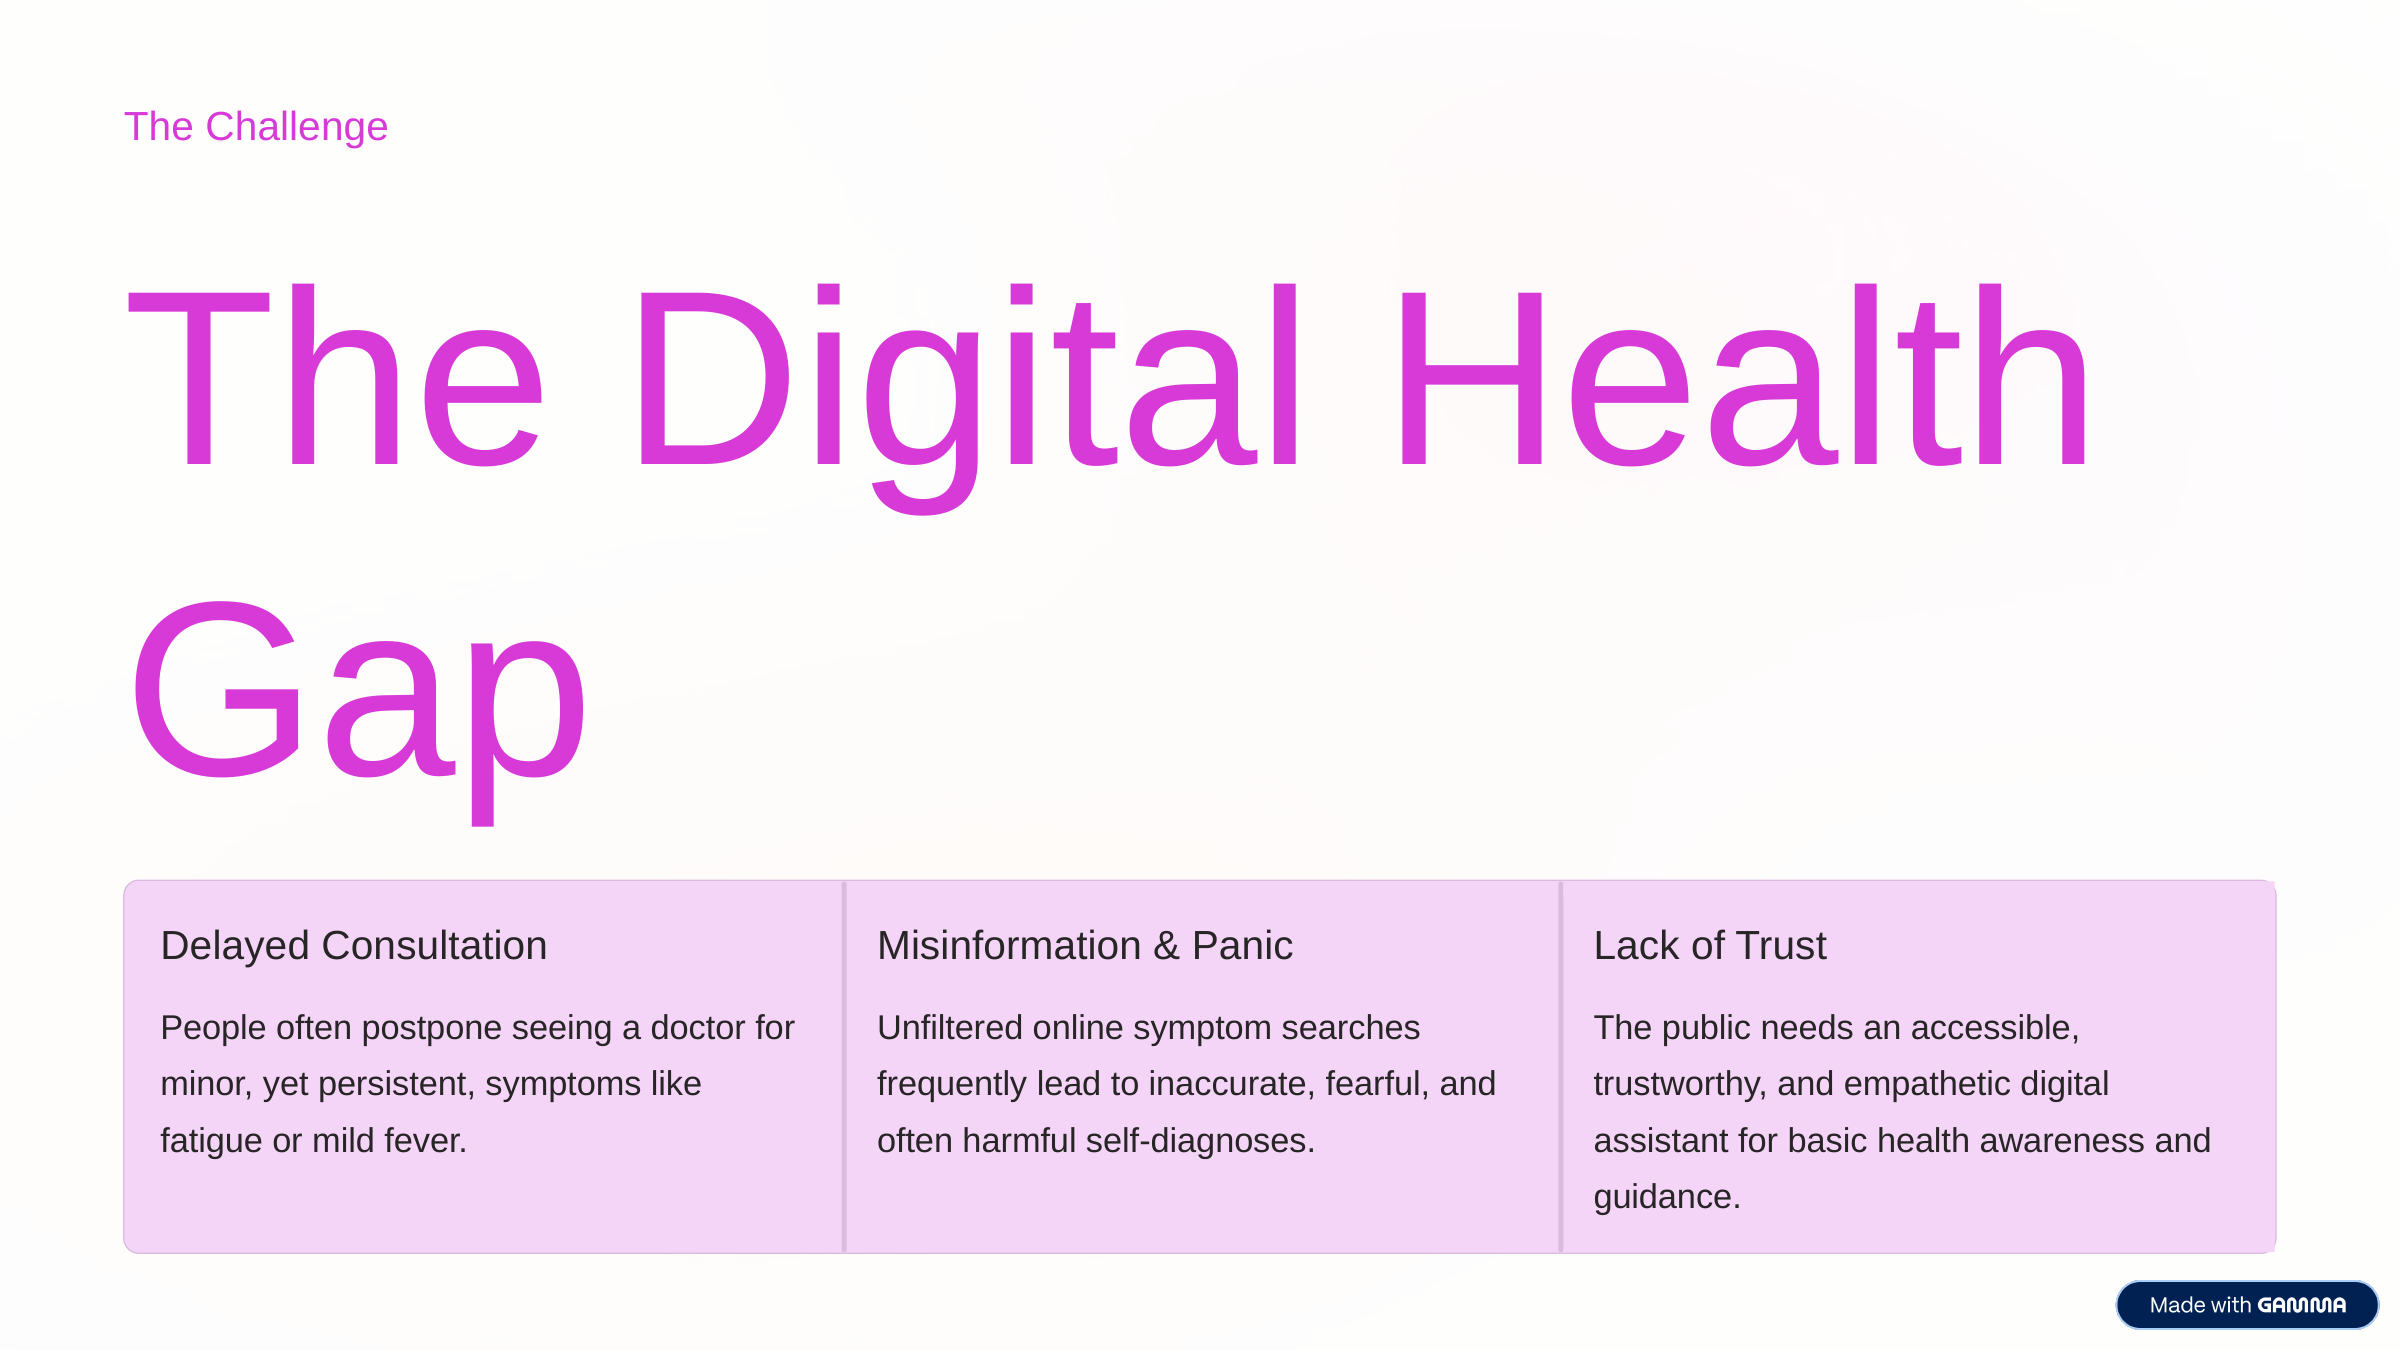

The Challenge
The Digital Health Gap

Delayed Consultation
Misinformation & Panic
Lack of Trust
People often postpone seeing a doctor for minor, yet persistent, symptoms like fatigue or mild fever.
Unfiltered online symptom searches frequently lead to inaccurate, fearful, and often harmful self-diagnoses.
The public needs an accessible, trustworthy, and empathetic digital assistant for basic health awareness and guidance.